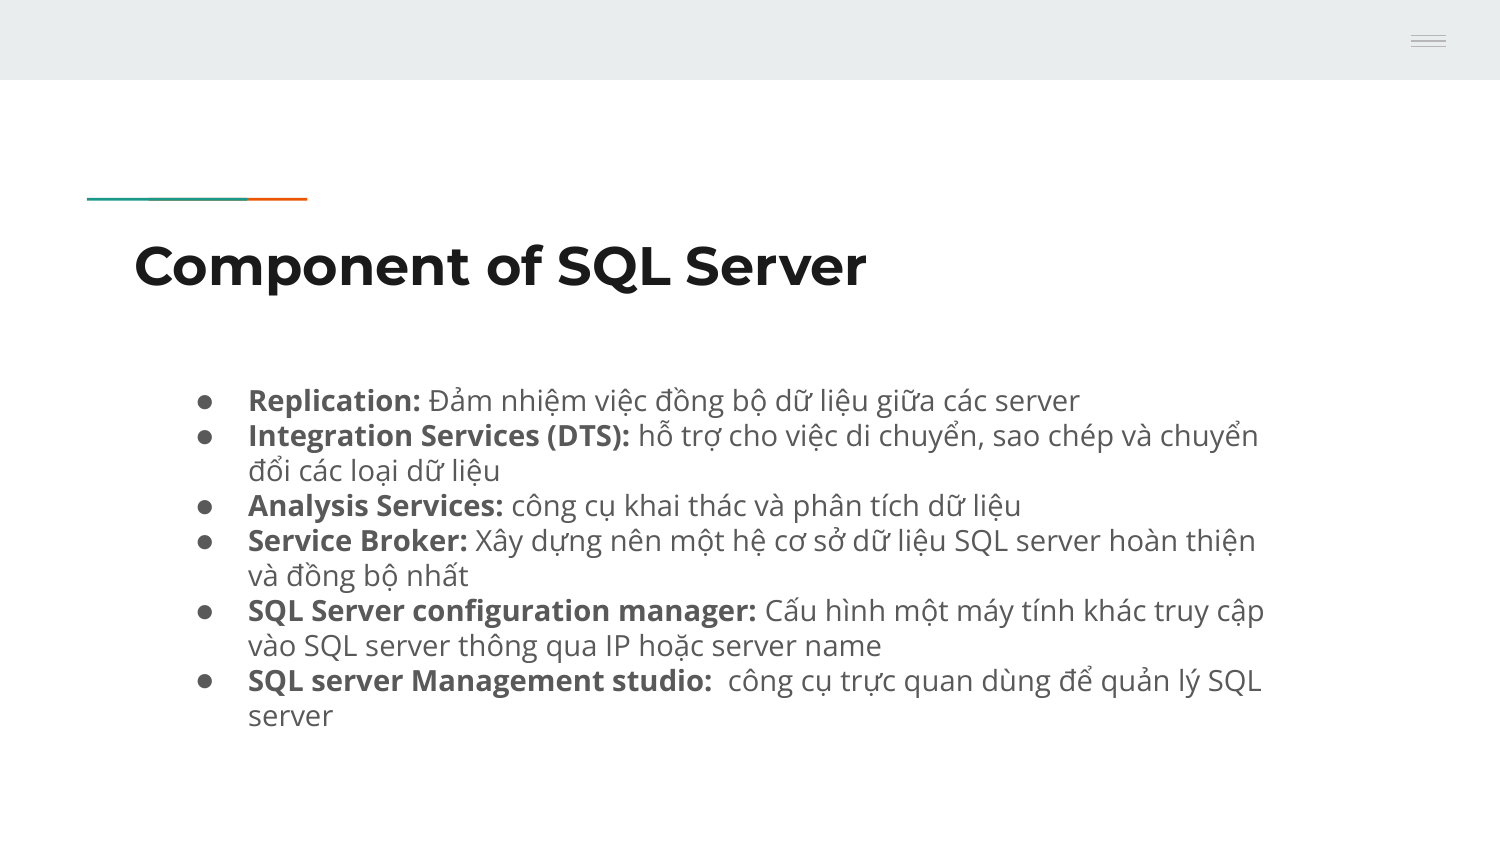

# Component of SQL Server
Replication: Đảm nhiệm việc đồng bộ dữ liệu giữa các server
Integration Services (DTS): hỗ trợ cho việc di chuyển, sao chép và chuyển đổi các loại dữ liệu
Analysis Services: công cụ khai thác và phân tích dữ liệu
Service Broker: Xây dựng nên một hệ cơ sở dữ liệu SQL server hoàn thiện và đồng bộ nhất
SQL Server configuration manager: Cấu hình một máy tính khác truy cập vào SQL server thông qua IP hoặc server name
SQL server Management studio:  công cụ trực quan dùng để quản lý SQL server